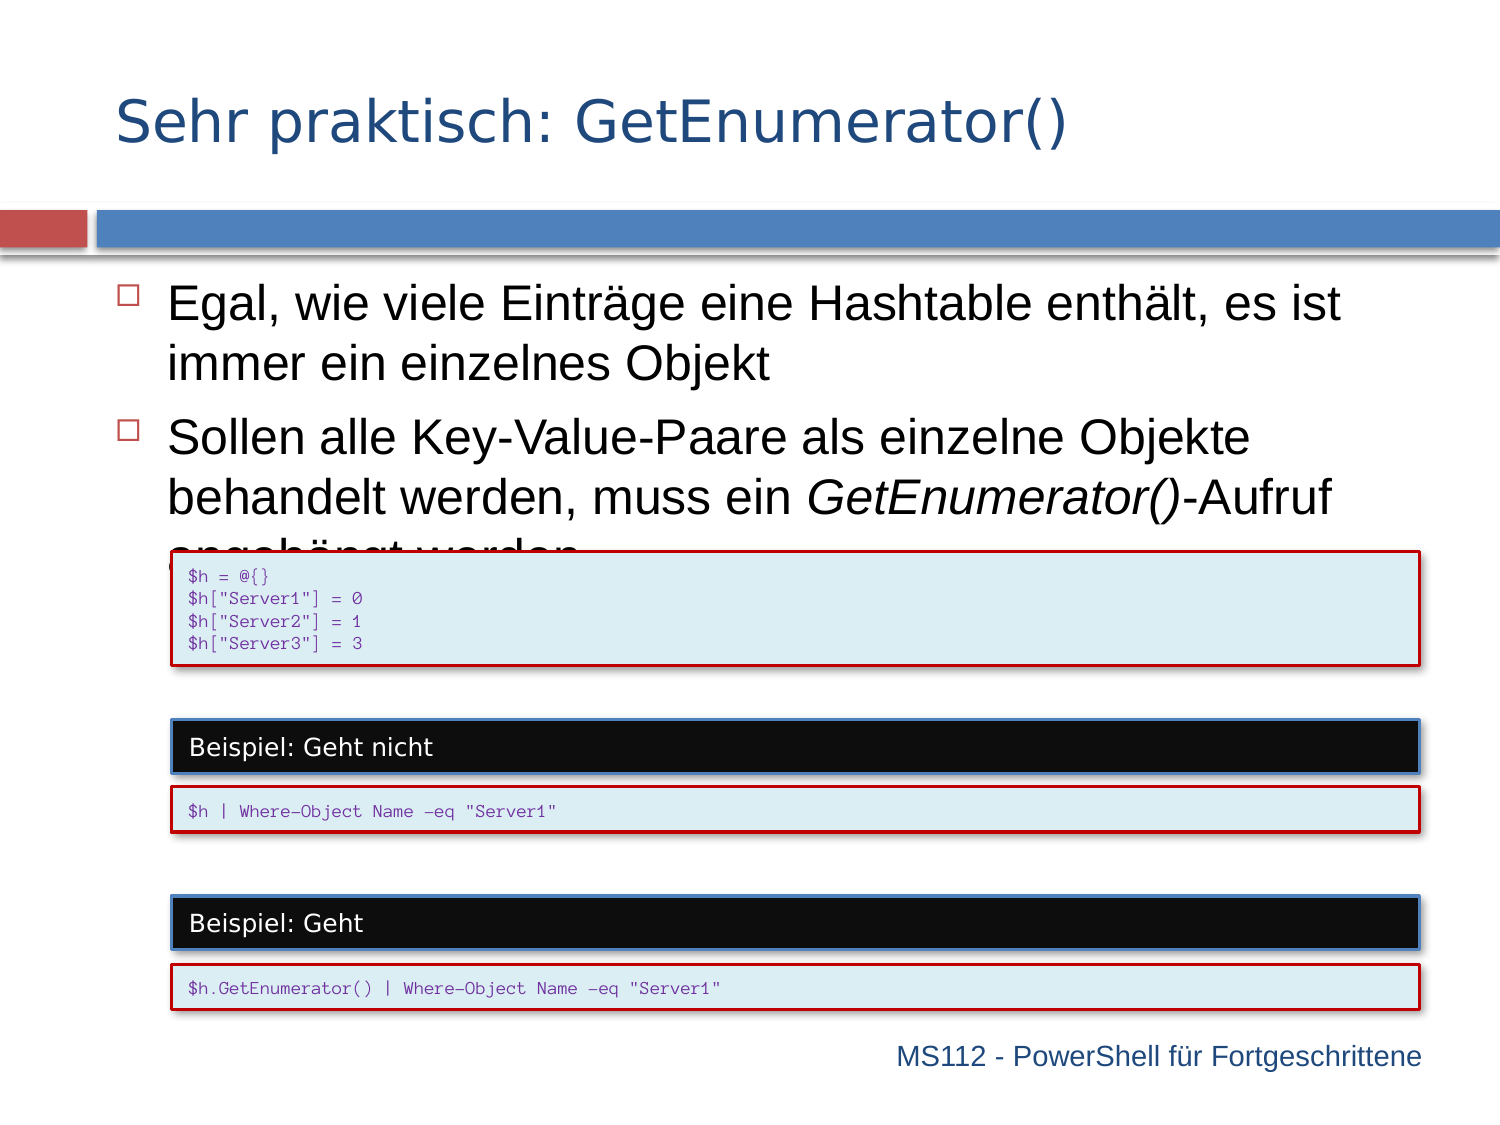

# Sehr praktisch: GetEnumerator()
Egal, wie viele Einträge eine Hashtable enthält, es ist immer ein einzelnes Objekt
Sollen alle Key-Value-Paare als einzelne Objekte behandelt werden, muss ein GetEnumerator()-Aufruf angehängt werden

$h = @{}
$h["Server1"] = 0
$h["Server2"] = 1
$h["Server3"] = 3
Beispiel: Geht nicht
$h | Where-Object Name –eq "Server1"
Beispiel: Geht
$h.GetEnumerator() | Where-Object Name –eq "Server1"
MS112 - PowerShell für Fortgeschrittene